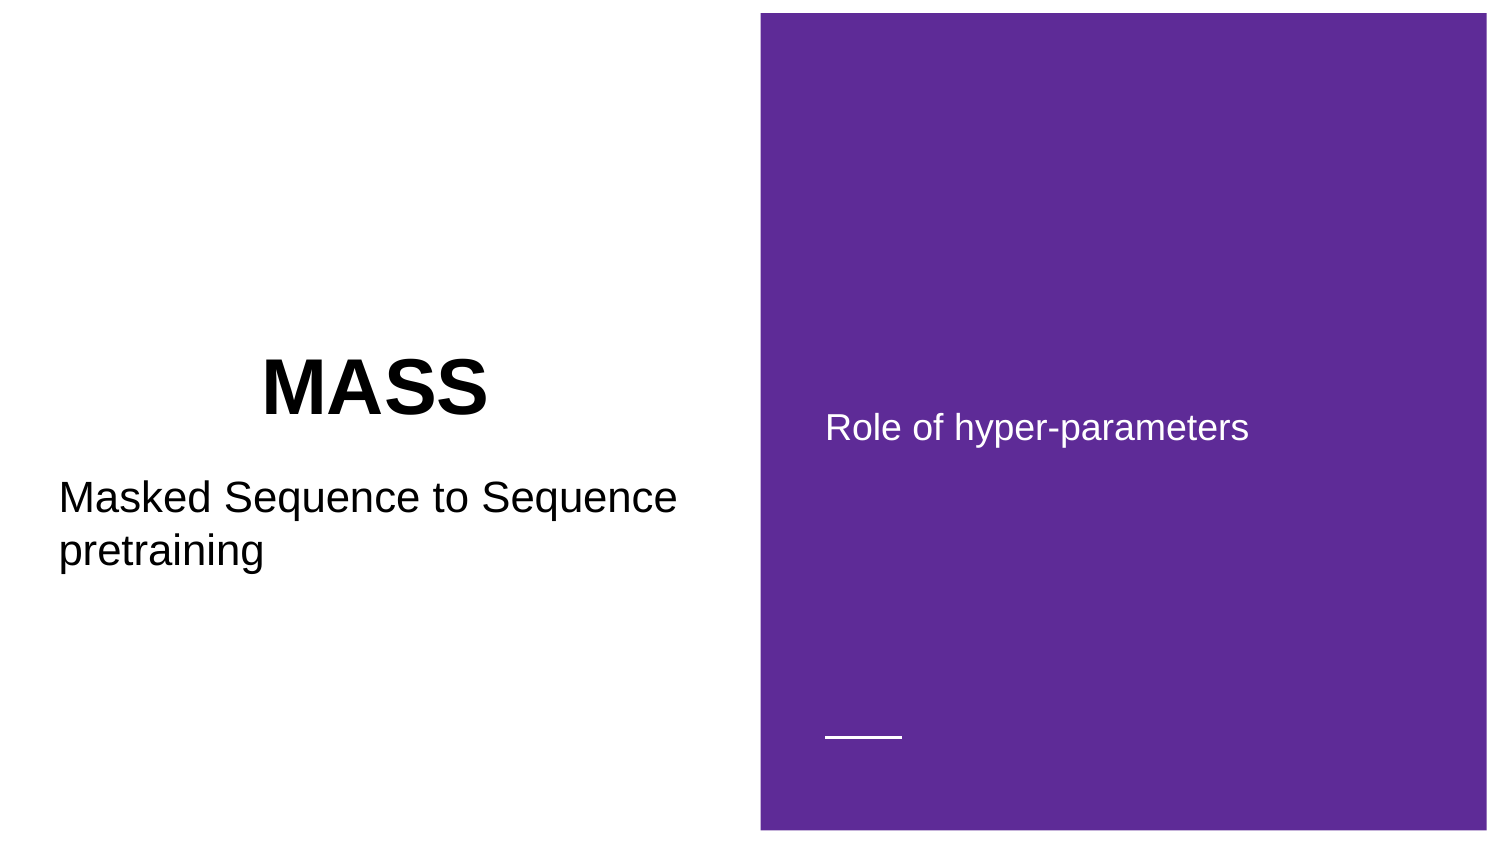

Role of hyper-parameters
# MASS
Masked Sequence to Sequence pretraining